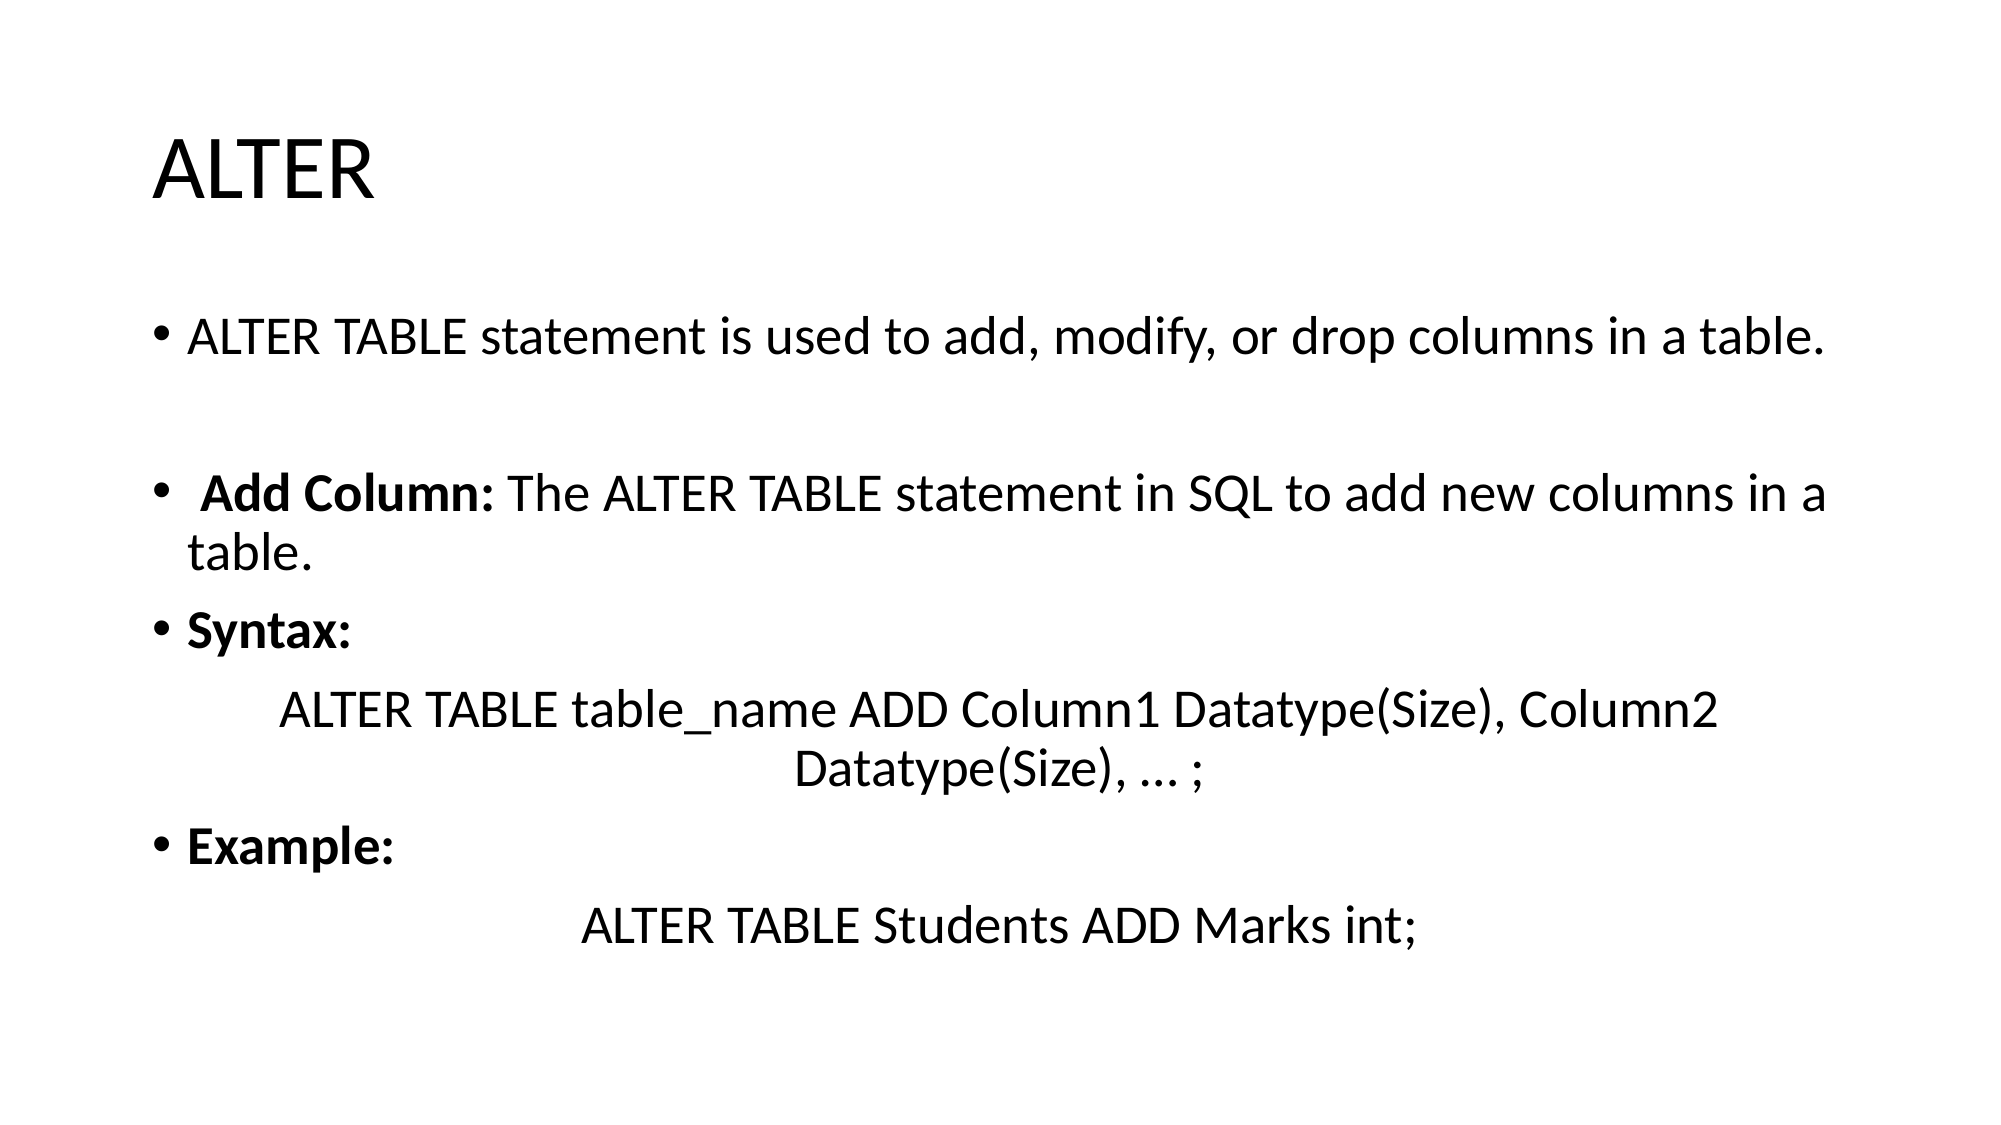

# ALTER
ALTER TABLE statement is used to add, modify, or drop columns in a table.

 Add Column: The ALTER TABLE statement in SQL to add new columns in a table.
Syntax:
ALTER TABLE table_name ADD Column1 Datatype(Size), Column2 Datatype(Size), … ;
Example:
ALTER TABLE Students ADD Marks int;